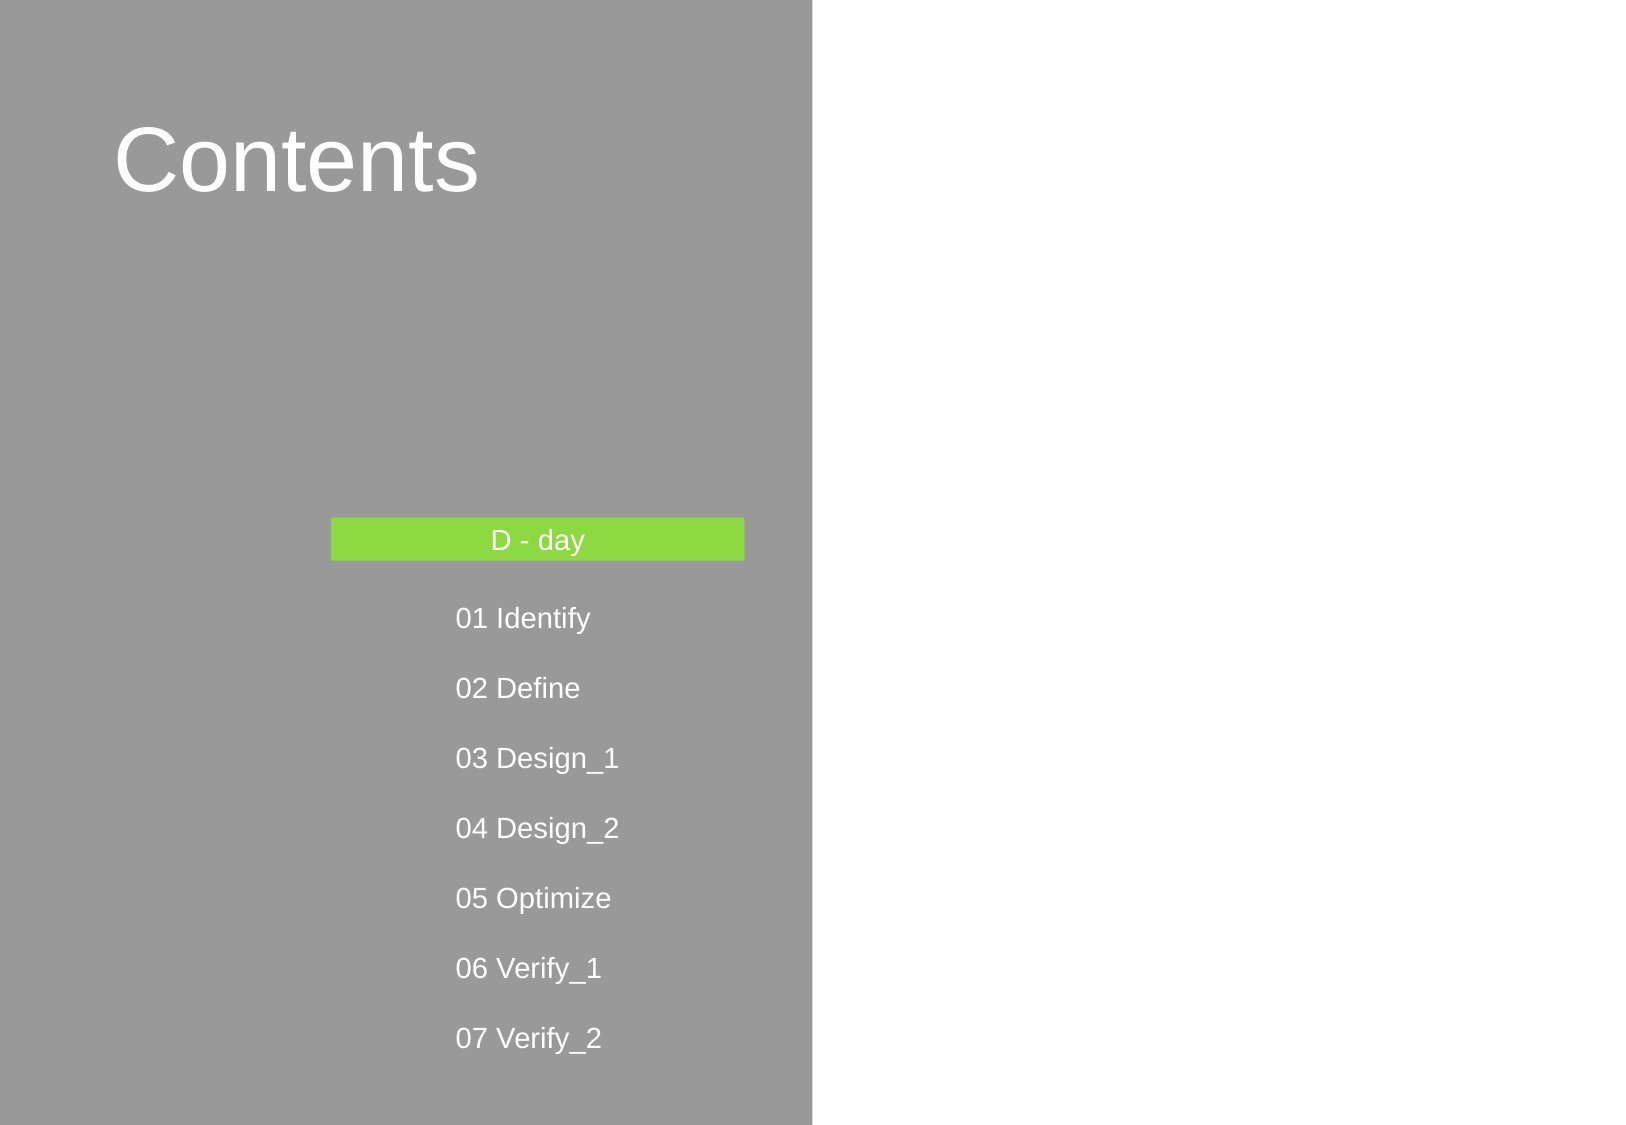

Contents
D - day
01 Identify

02 Define

03 Design_1

04 Design_2

05 Optimize

06 Verify_1

07 Verify_2